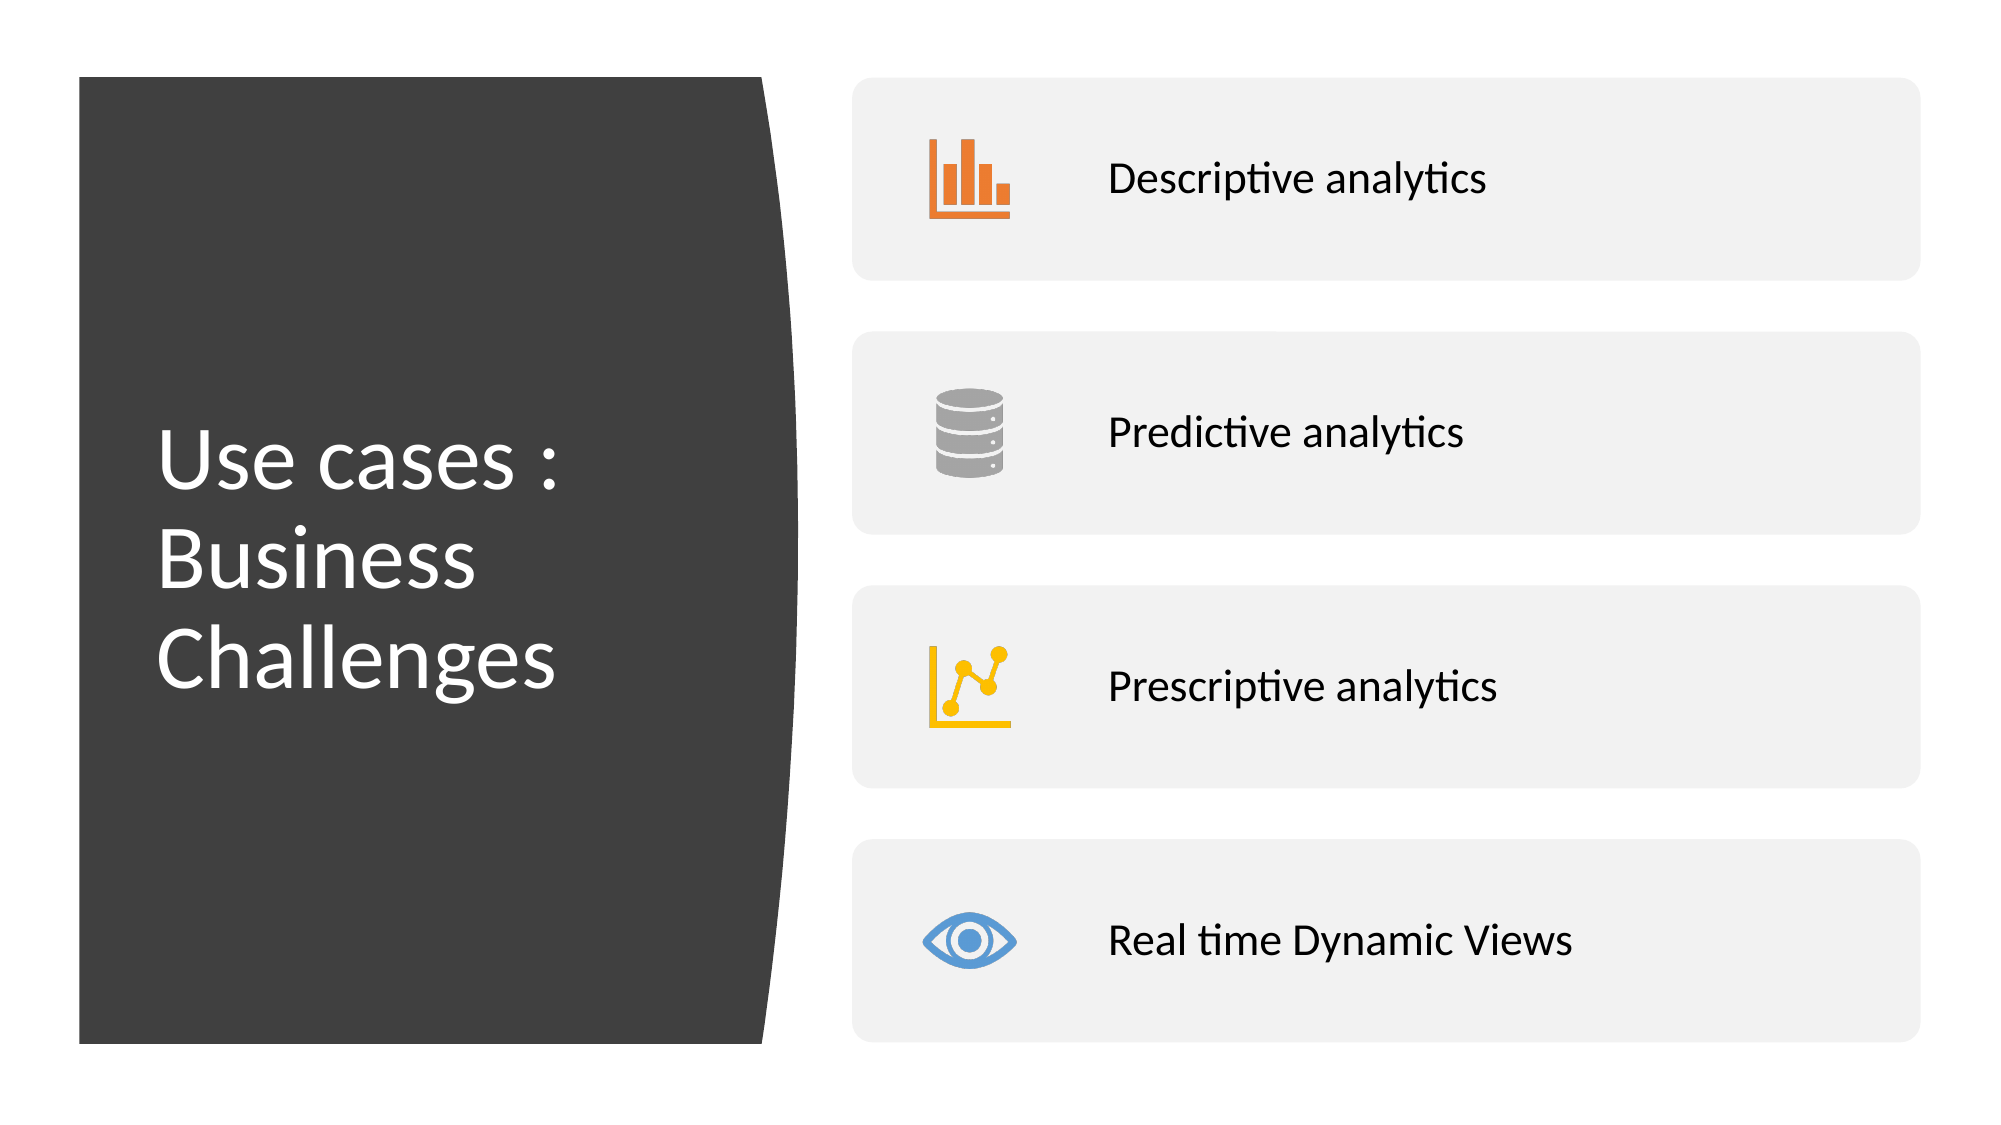

Descriptive analytics
Predictive analytics
Prescriptive analytics
Real time Dynamic Views

# Use cases : Business Challenges